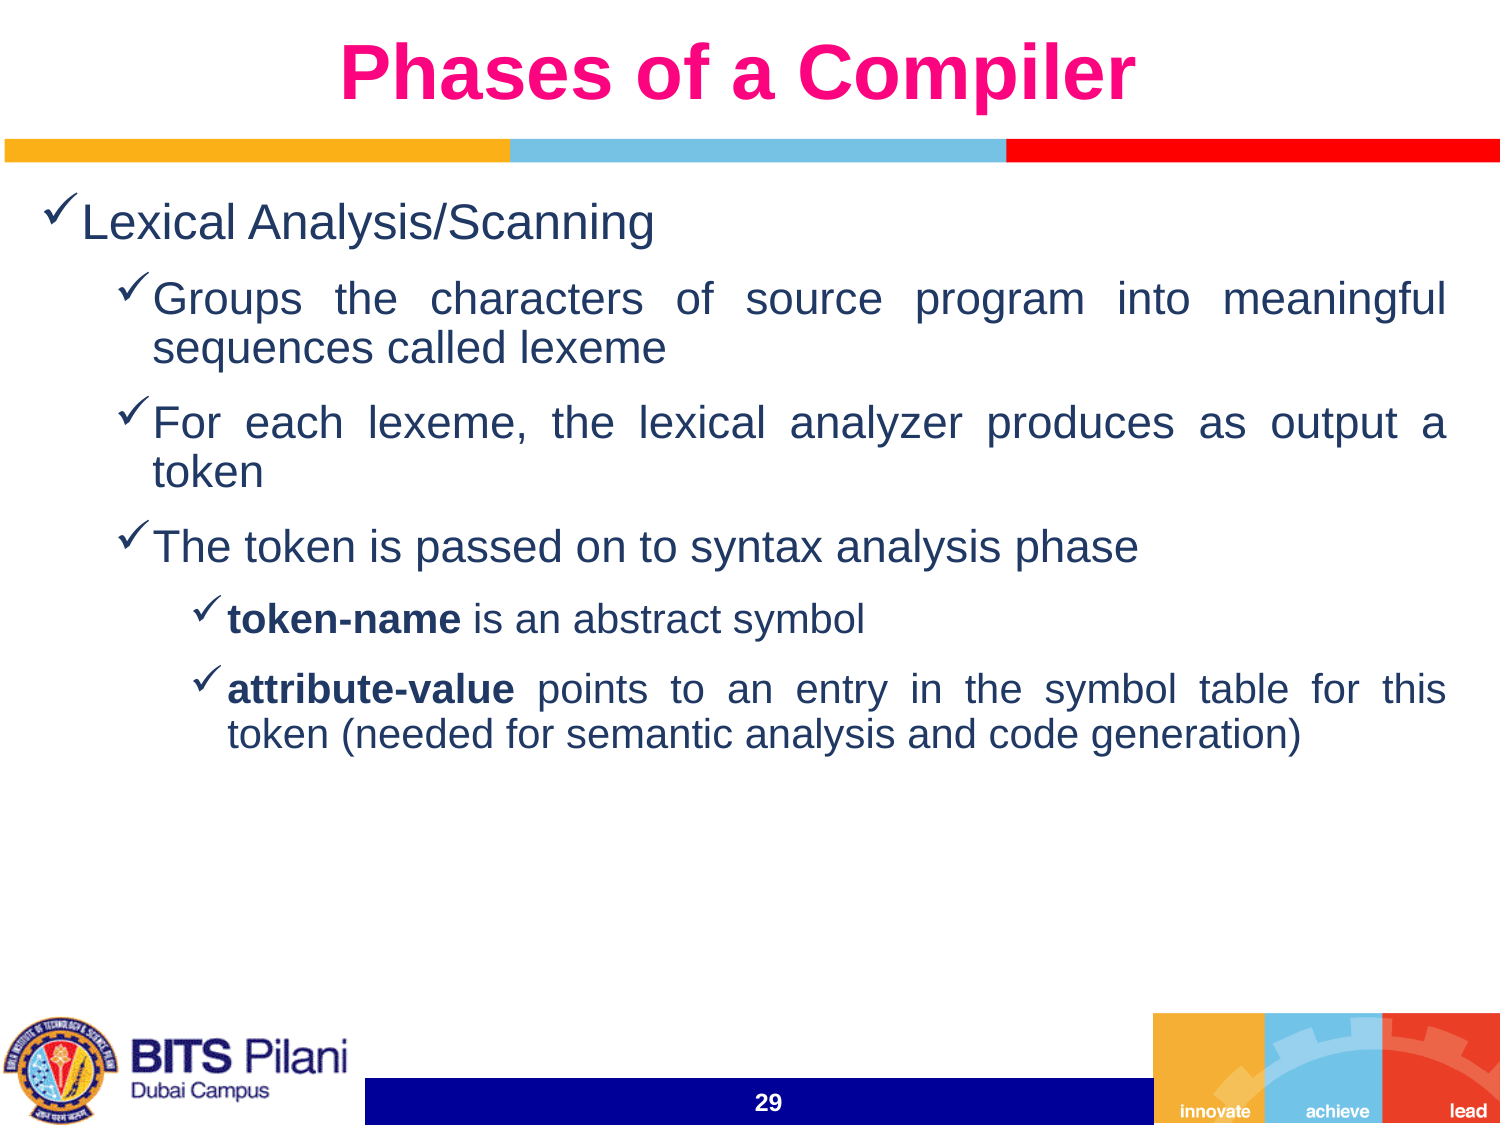

# Phases of a Compiler
Lexical Analysis/Scanning
Groups the characters of source program into meaningful sequences called lexeme
For each lexeme, the lexical analyzer produces as output a token
The token is passed on to syntax analysis phase
token-name is an abstract symbol
attribute-value points to an entry in the symbol table for this token (needed for semantic analysis and code generation)

29